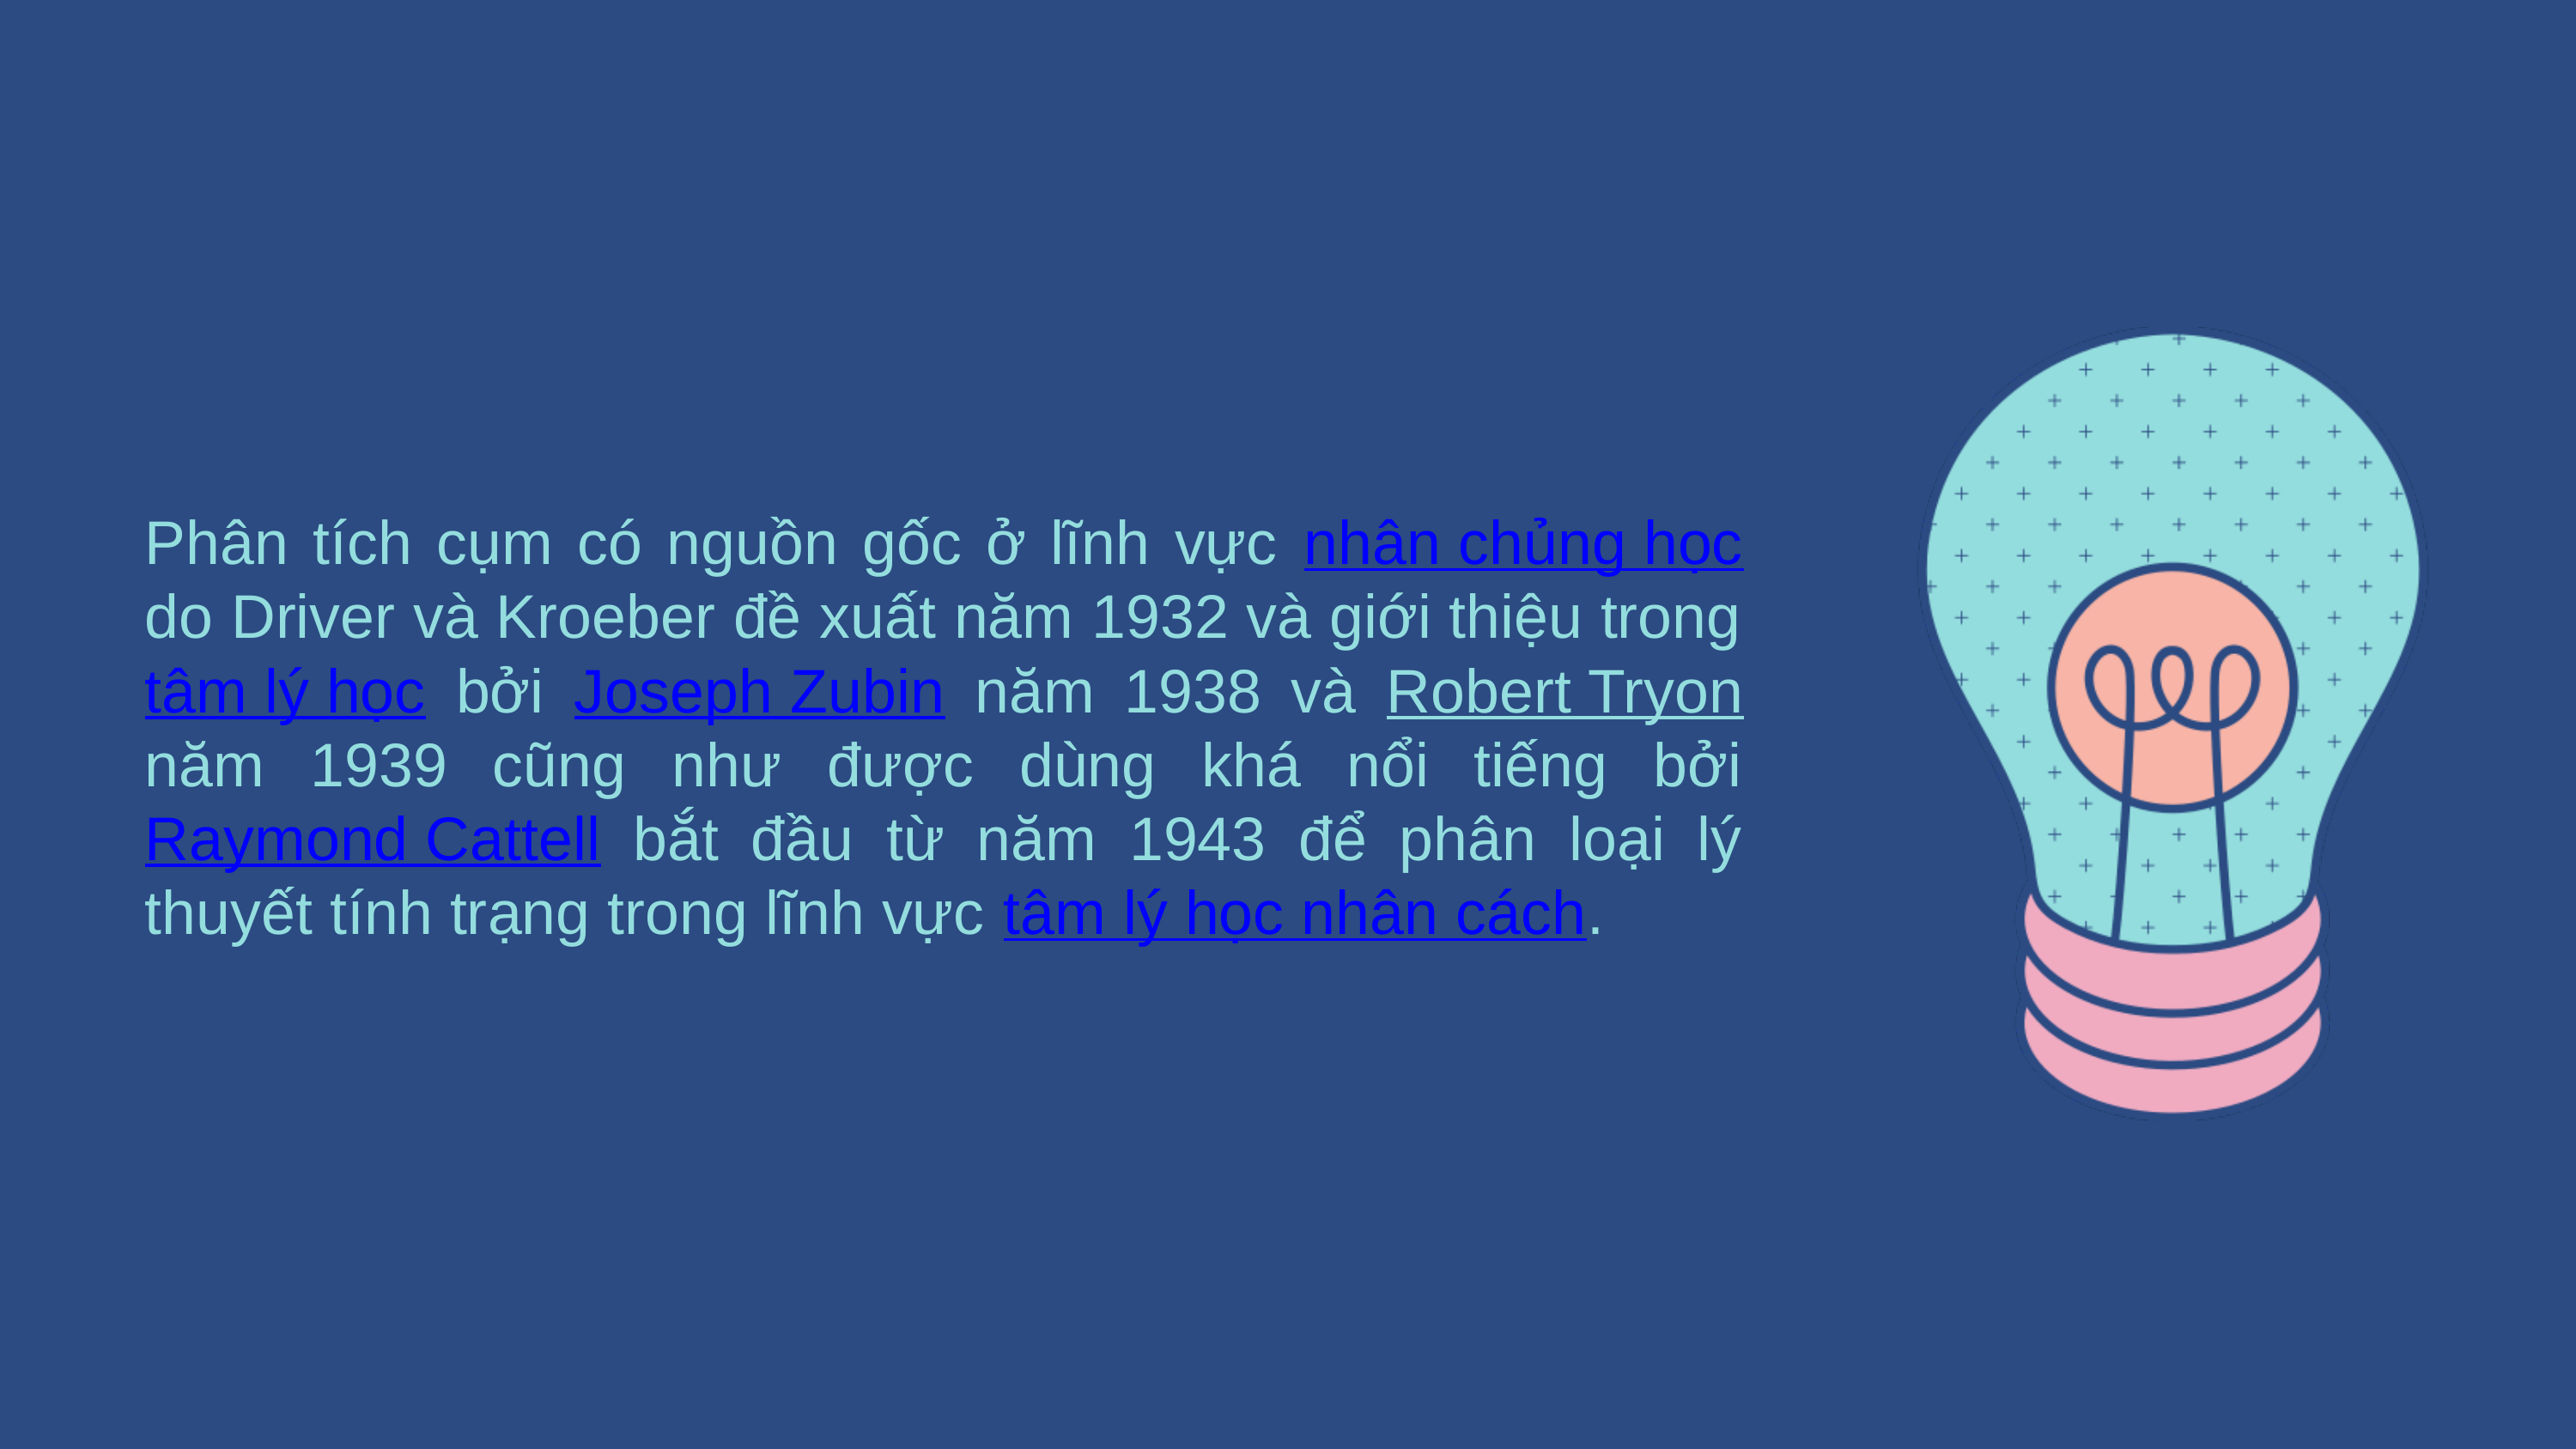

Phân tích cụm có nguồn gốc ở lĩnh vực nhân chủng học do Driver và Kroeber đề xuất năm 1932 và giới thiệu trong tâm lý học bởi Joseph Zubin năm 1938 và Robert Tryon năm 1939 cũng như được dùng khá nổi tiếng bởi Raymond Cattell bắt đầu từ năm 1943 để phân loại lý thuyết tính trạng trong lĩnh vực tâm lý học nhân cách.